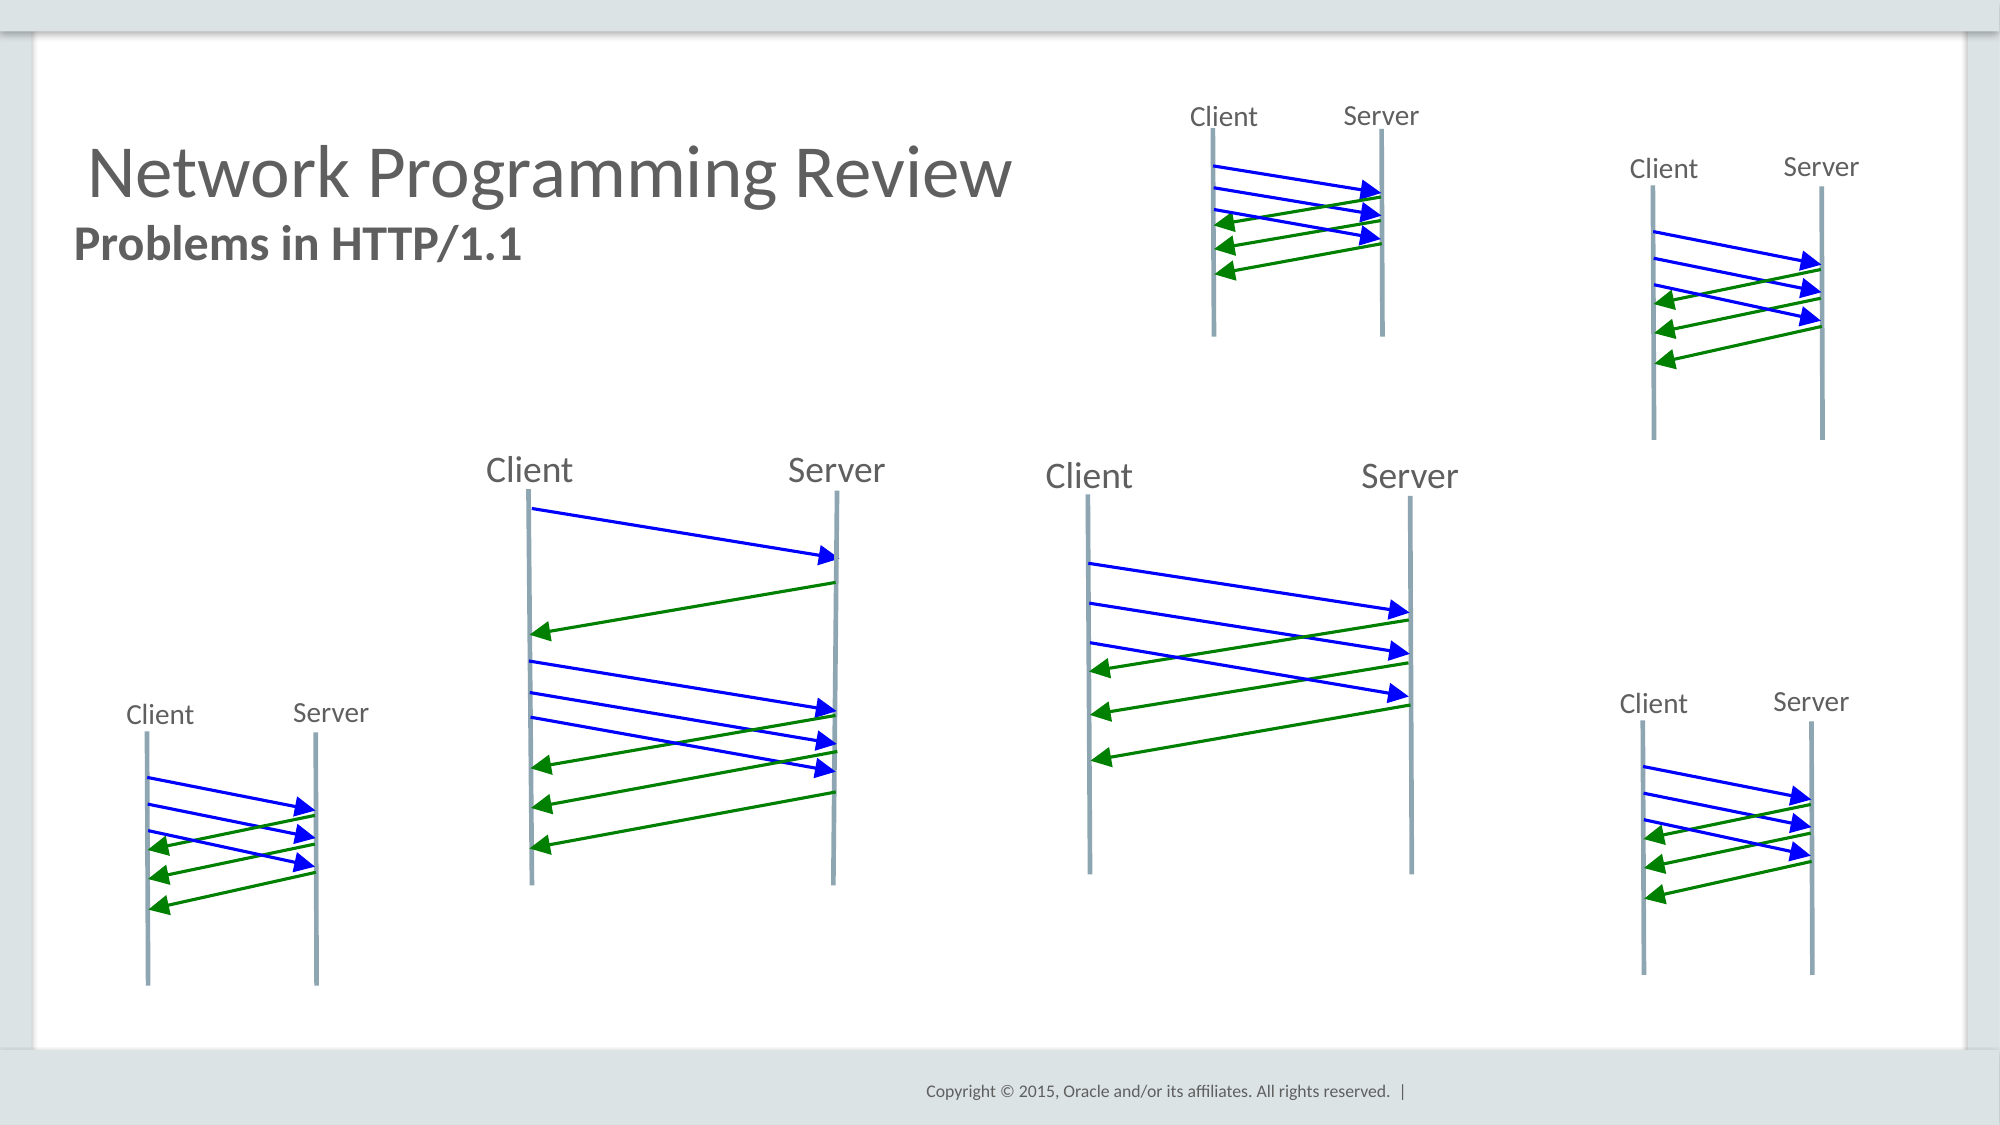

# Network Programming Review
Server
Client
Server
Client
Problems in HTTP/1.1

Client
Server
Server
Client

Server
Client
Server
Client